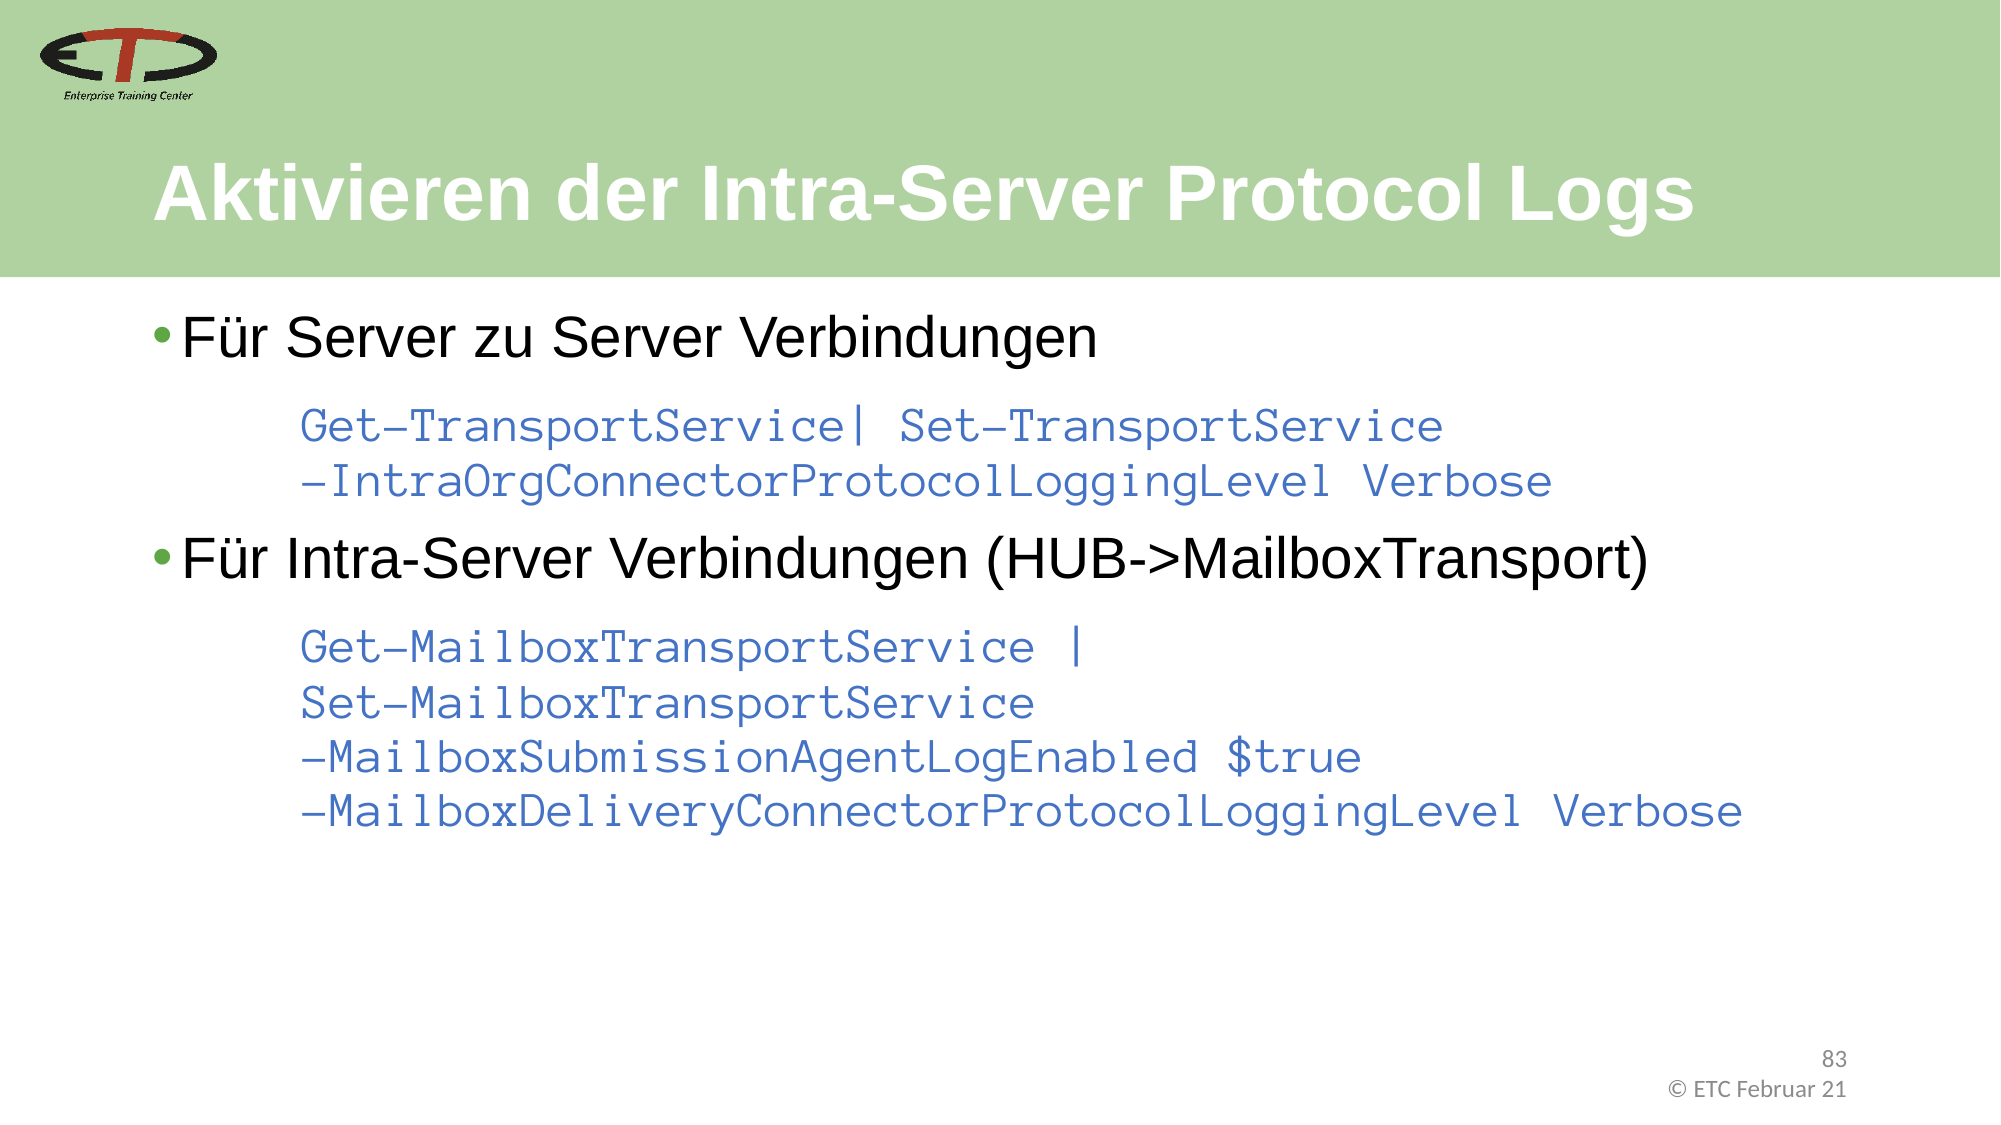

# Aktivieren der Intra-Server Protocol Logs
Für Server zu Server Verbindungen
	Get-TransportService| Set-TransportService
	-IntraOrgConnectorProtocolLoggingLevel Verbose
Für Intra-Server Verbindungen (HUB->MailboxTransport)
	Get-MailboxTransportService |
	Set-MailboxTransportService
	-MailboxSubmissionAgentLogEnabled $true
	-MailboxDeliveryConnectorProtocolLoggingLevel Verbose
83
 © ETC Februar 21